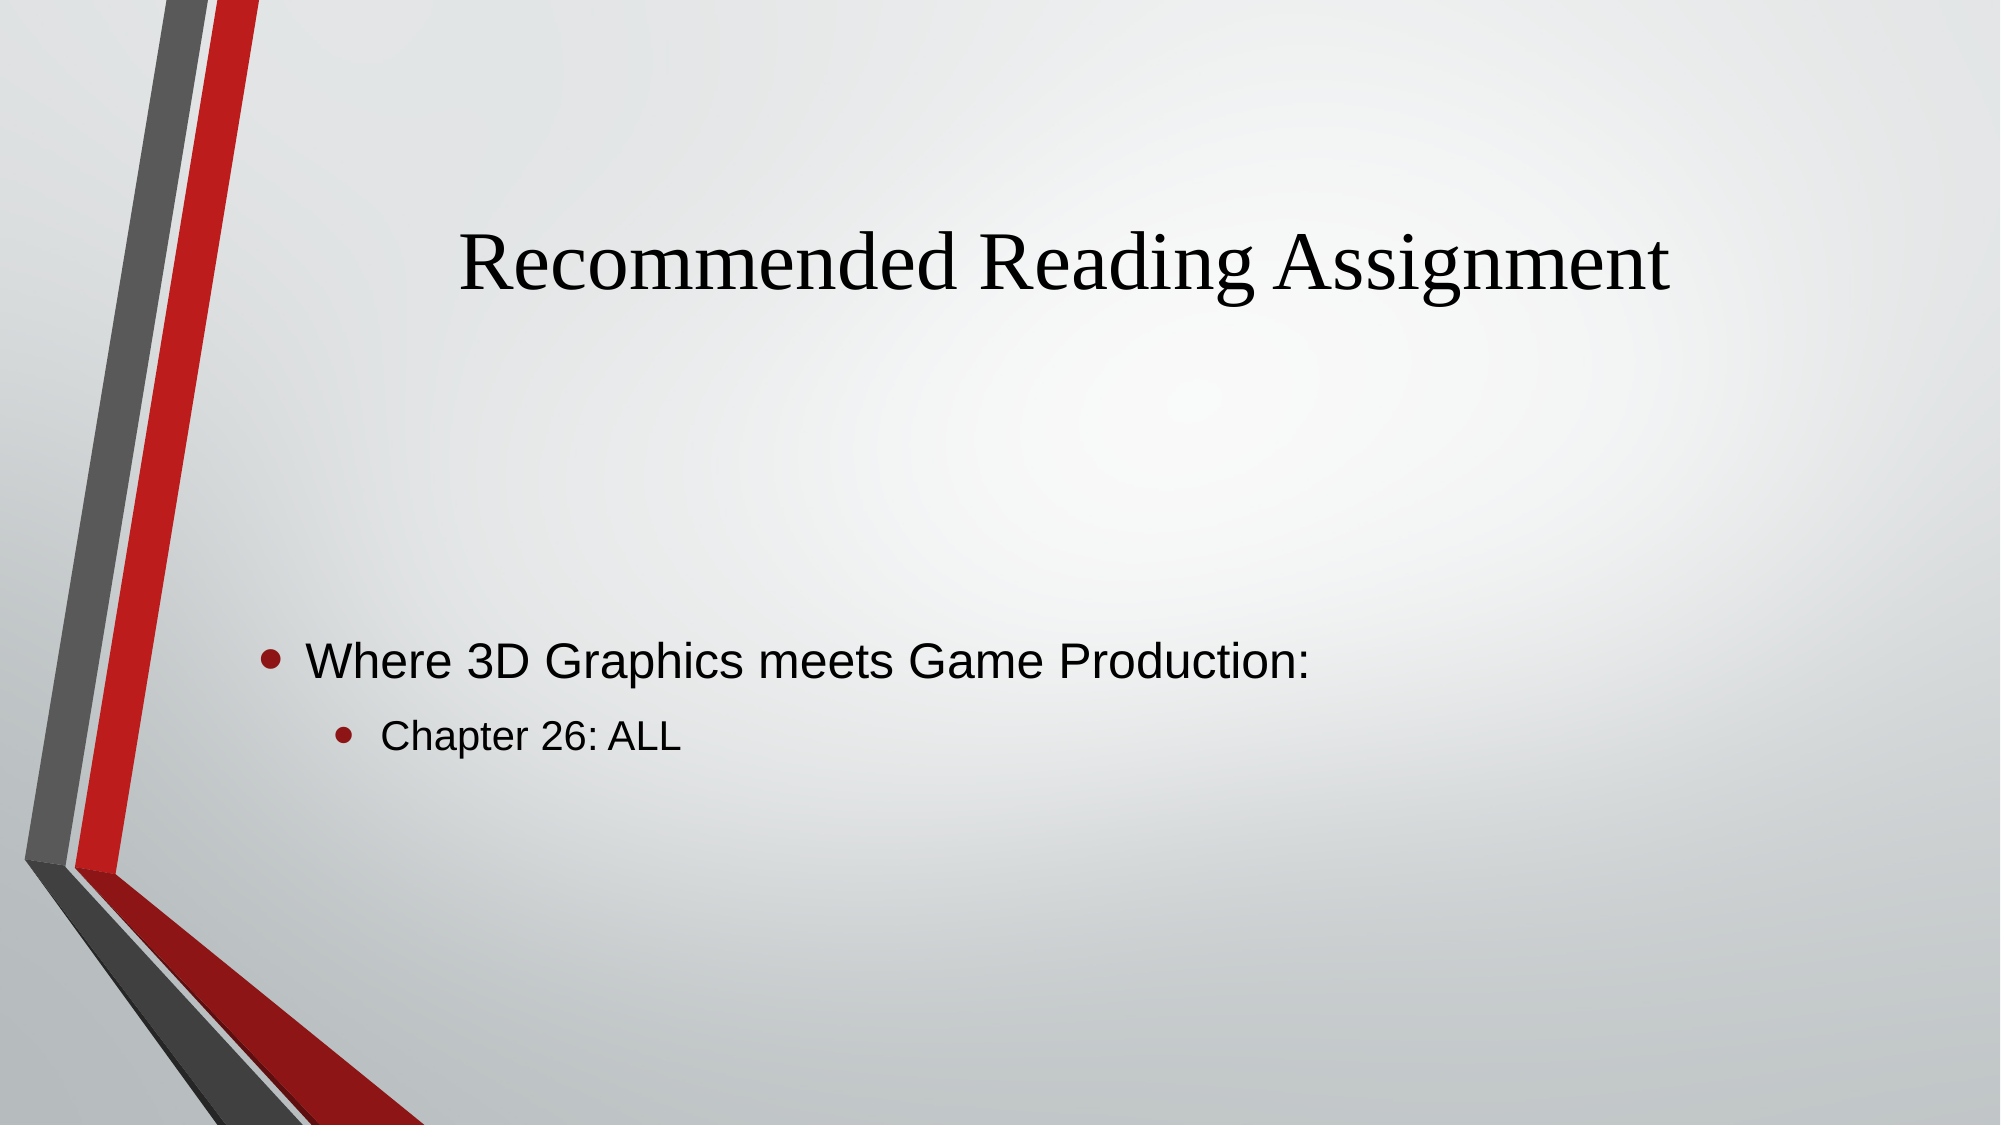

# Recommended Reading Assignment
Where 3D Graphics meets Game Production:
Chapter 26: ALL